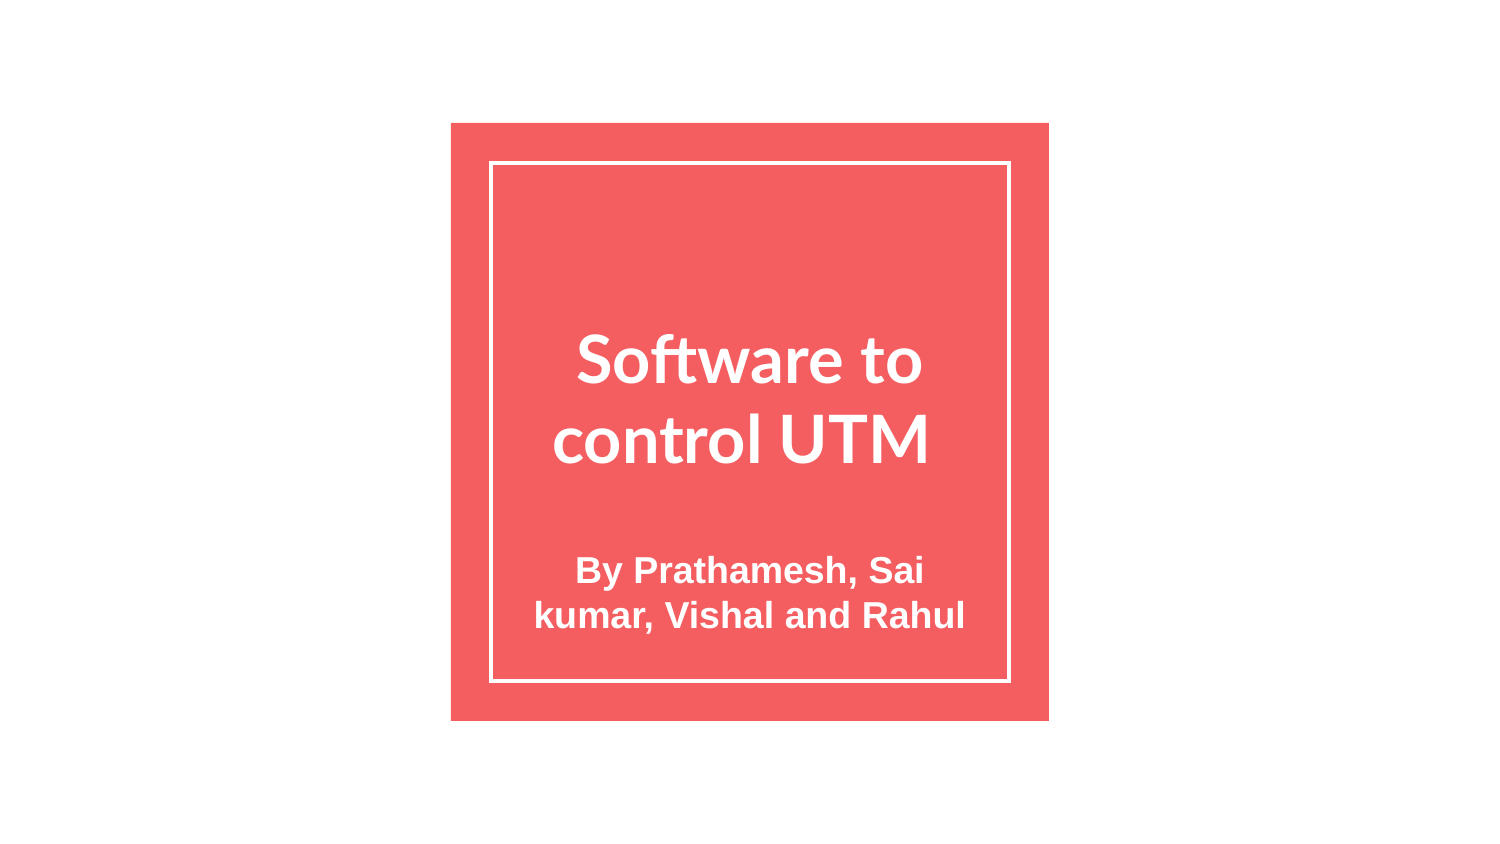

# Software to control UTM
By Prathamesh, Sai kumar, Vishal and Rahul